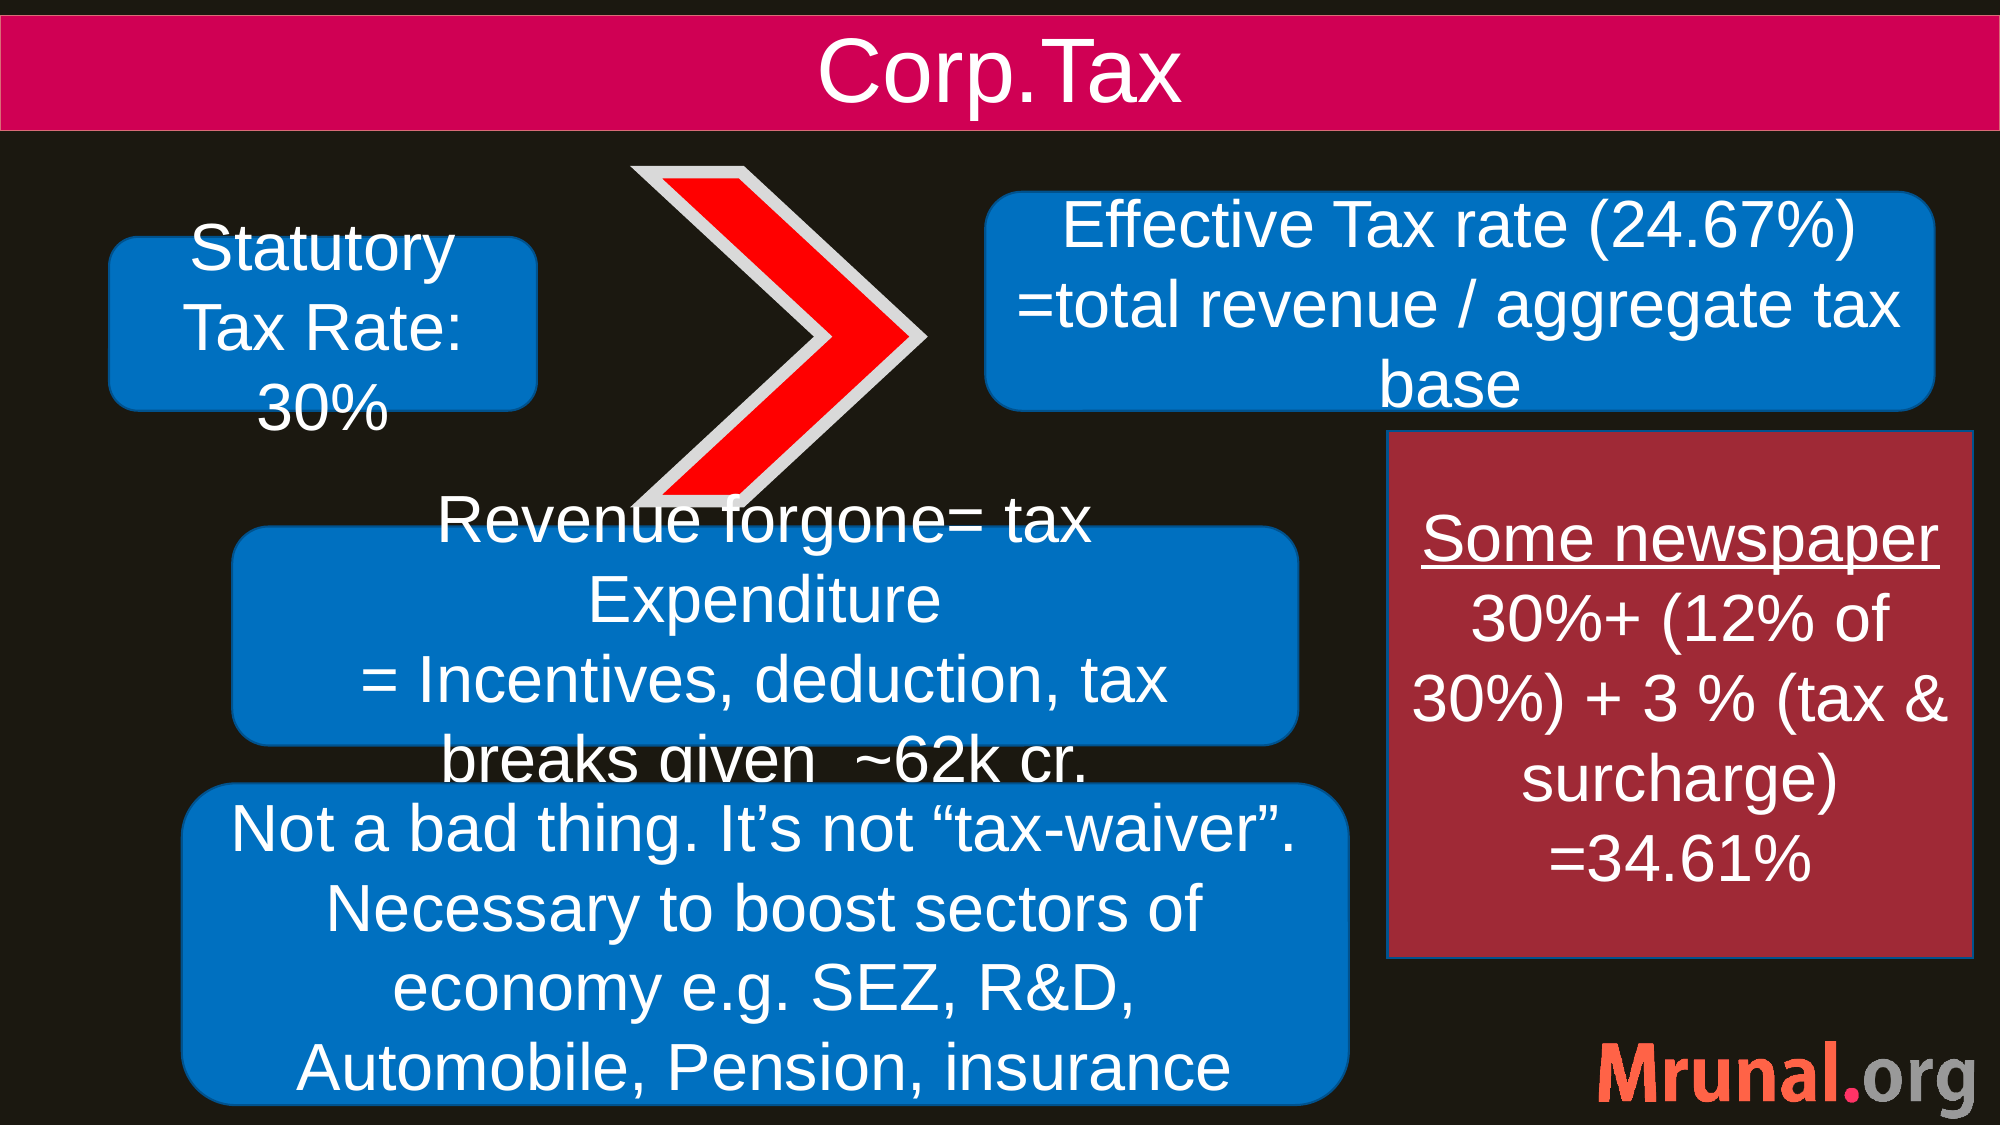

# Corp.Tax

Effective Tax rate (24.67%)
=total revenue / aggregate tax base
Statutory Tax Rate: 30%
Some newspaper
30%+ (12% of 30%) + 3 % (tax & surcharge)
=34.61%
Revenue forgone= tax Expenditure
= Incentives, deduction, tax breaks given  ~62k cr.
Not a bad thing. It’s not “tax-waiver”.
Necessary to boost sectors of economy e.g. SEZ, R&D, Automobile, Pension, insurance